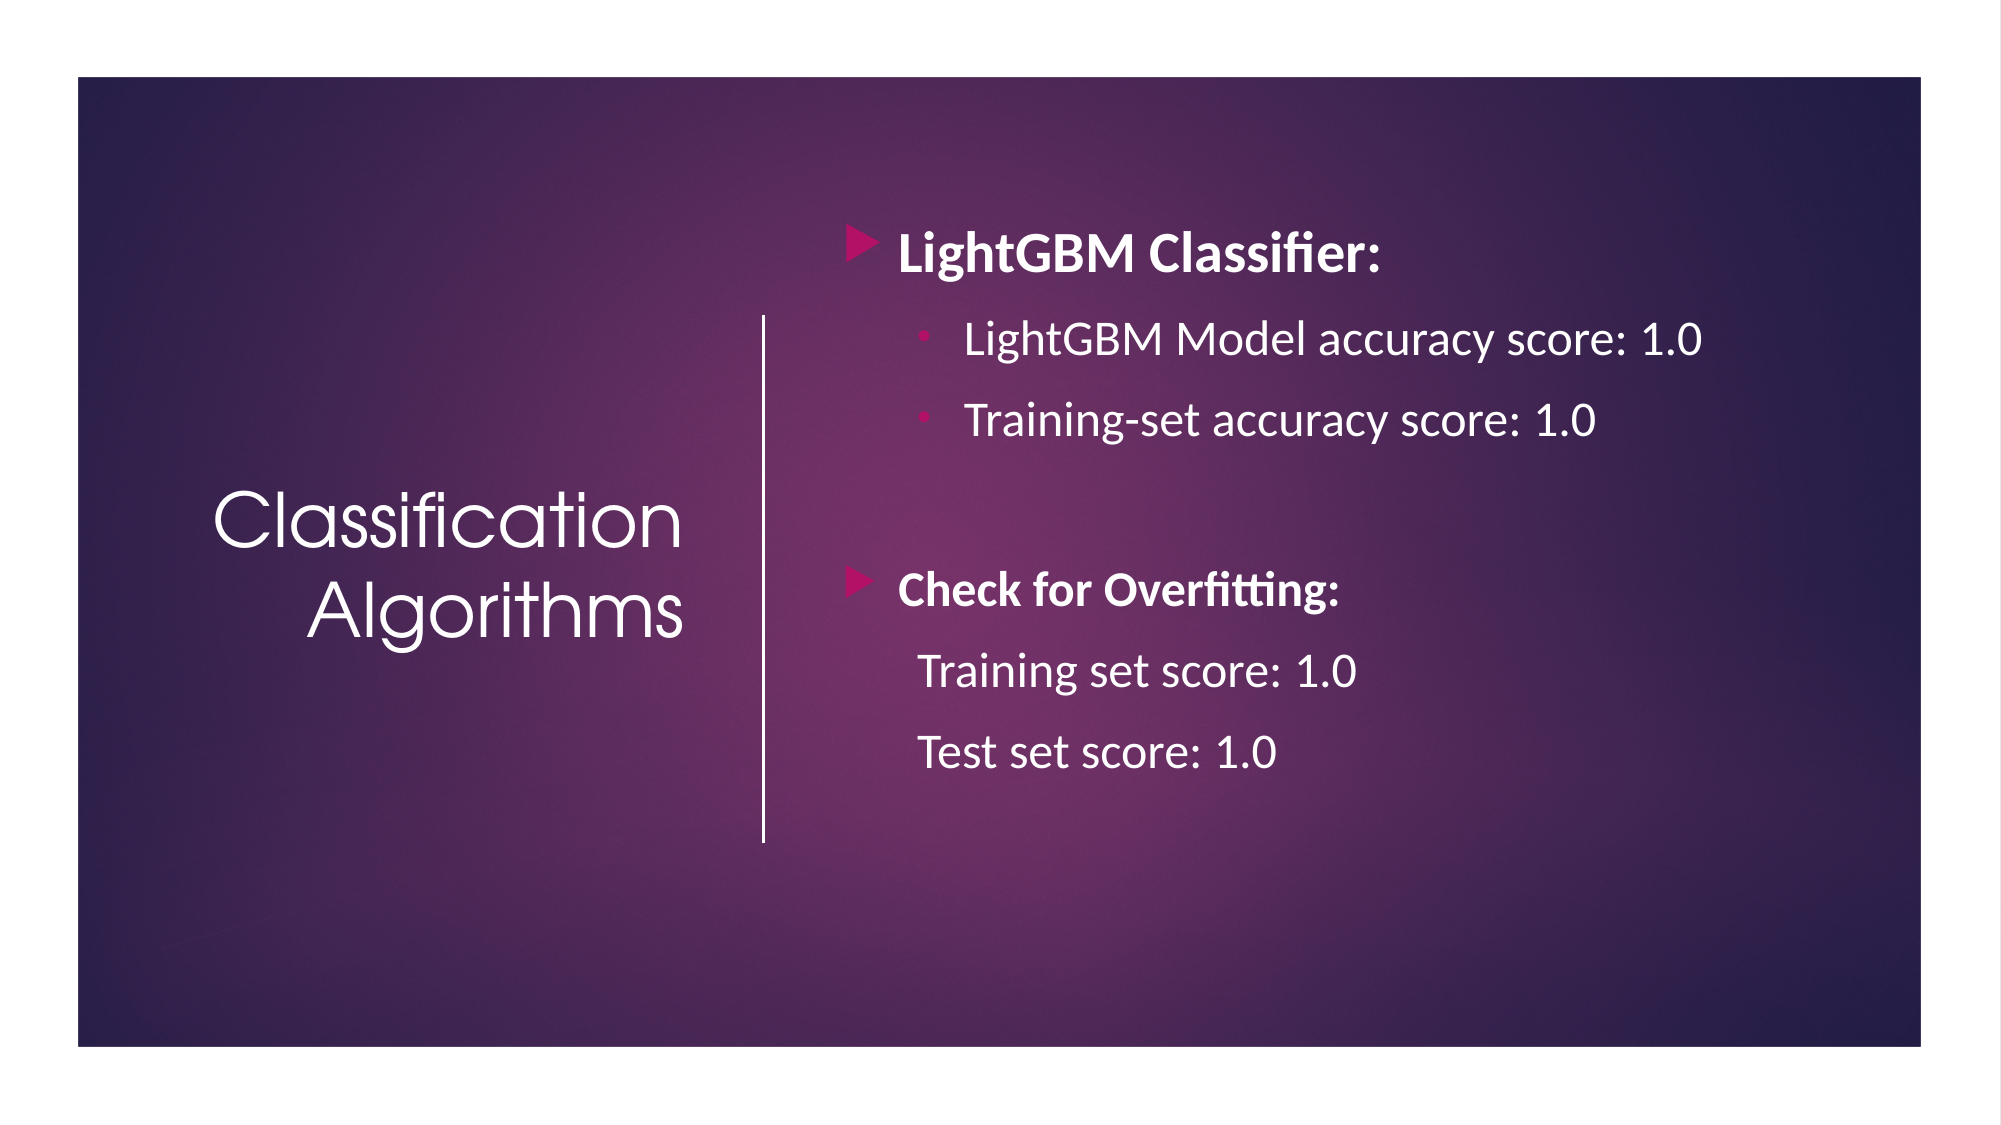

# Classification Algorithms
LightGBM Classifier:
LightGBM Model accuracy score: 1.0
Training-set accuracy score: 1.0

Check for Overfitting:
Training set score: 1.0
Test set score: 1.0